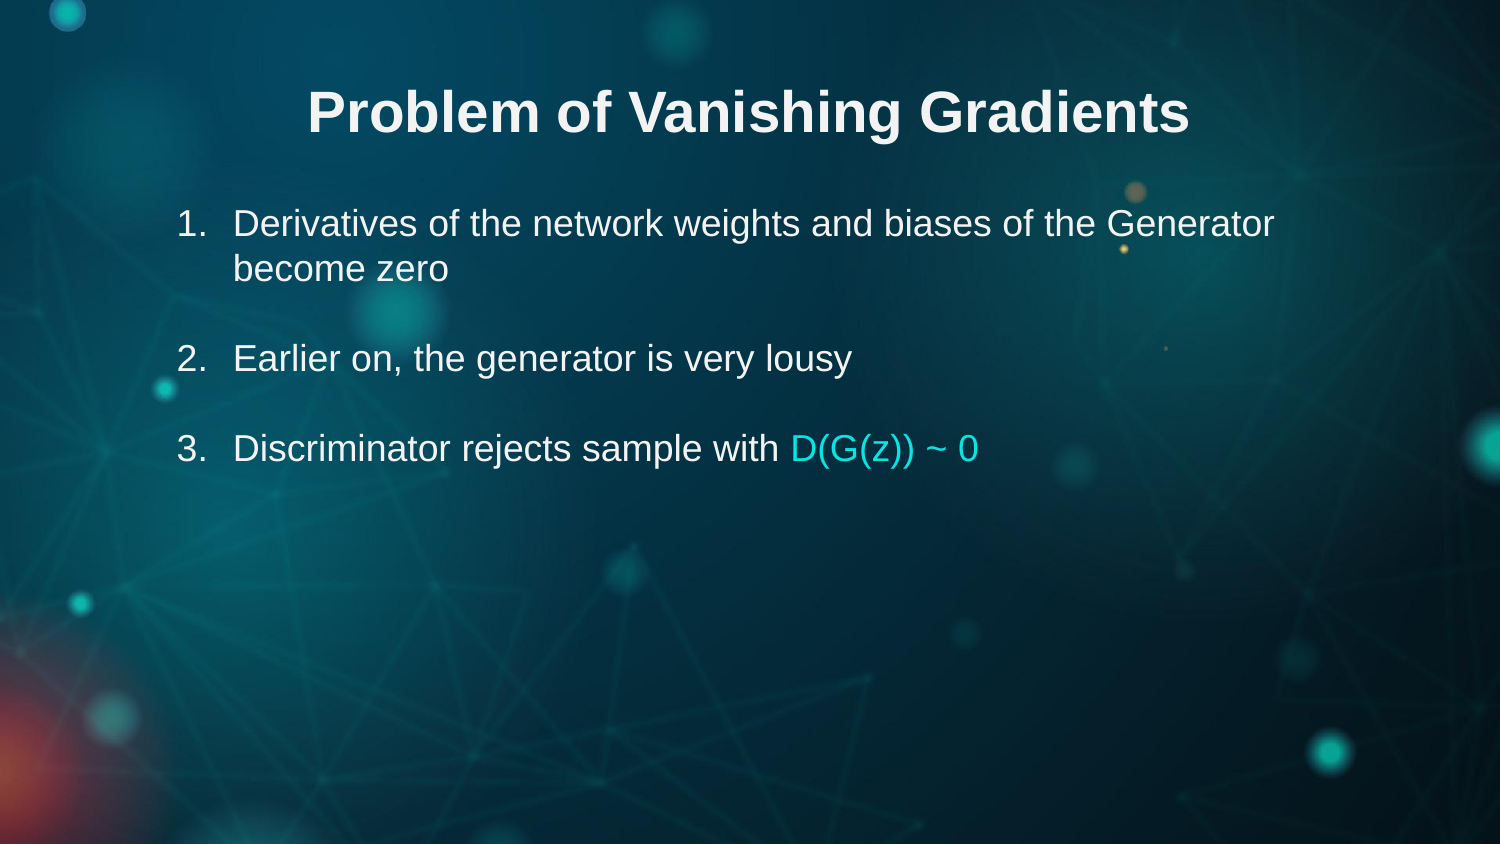

Problem of Vanishing Gradients
Derivatives of the network weights and biases of the Generator become zero
Earlier on, the generator is very lousy
Discriminator rejects sample with D(G(z)) ~ 0